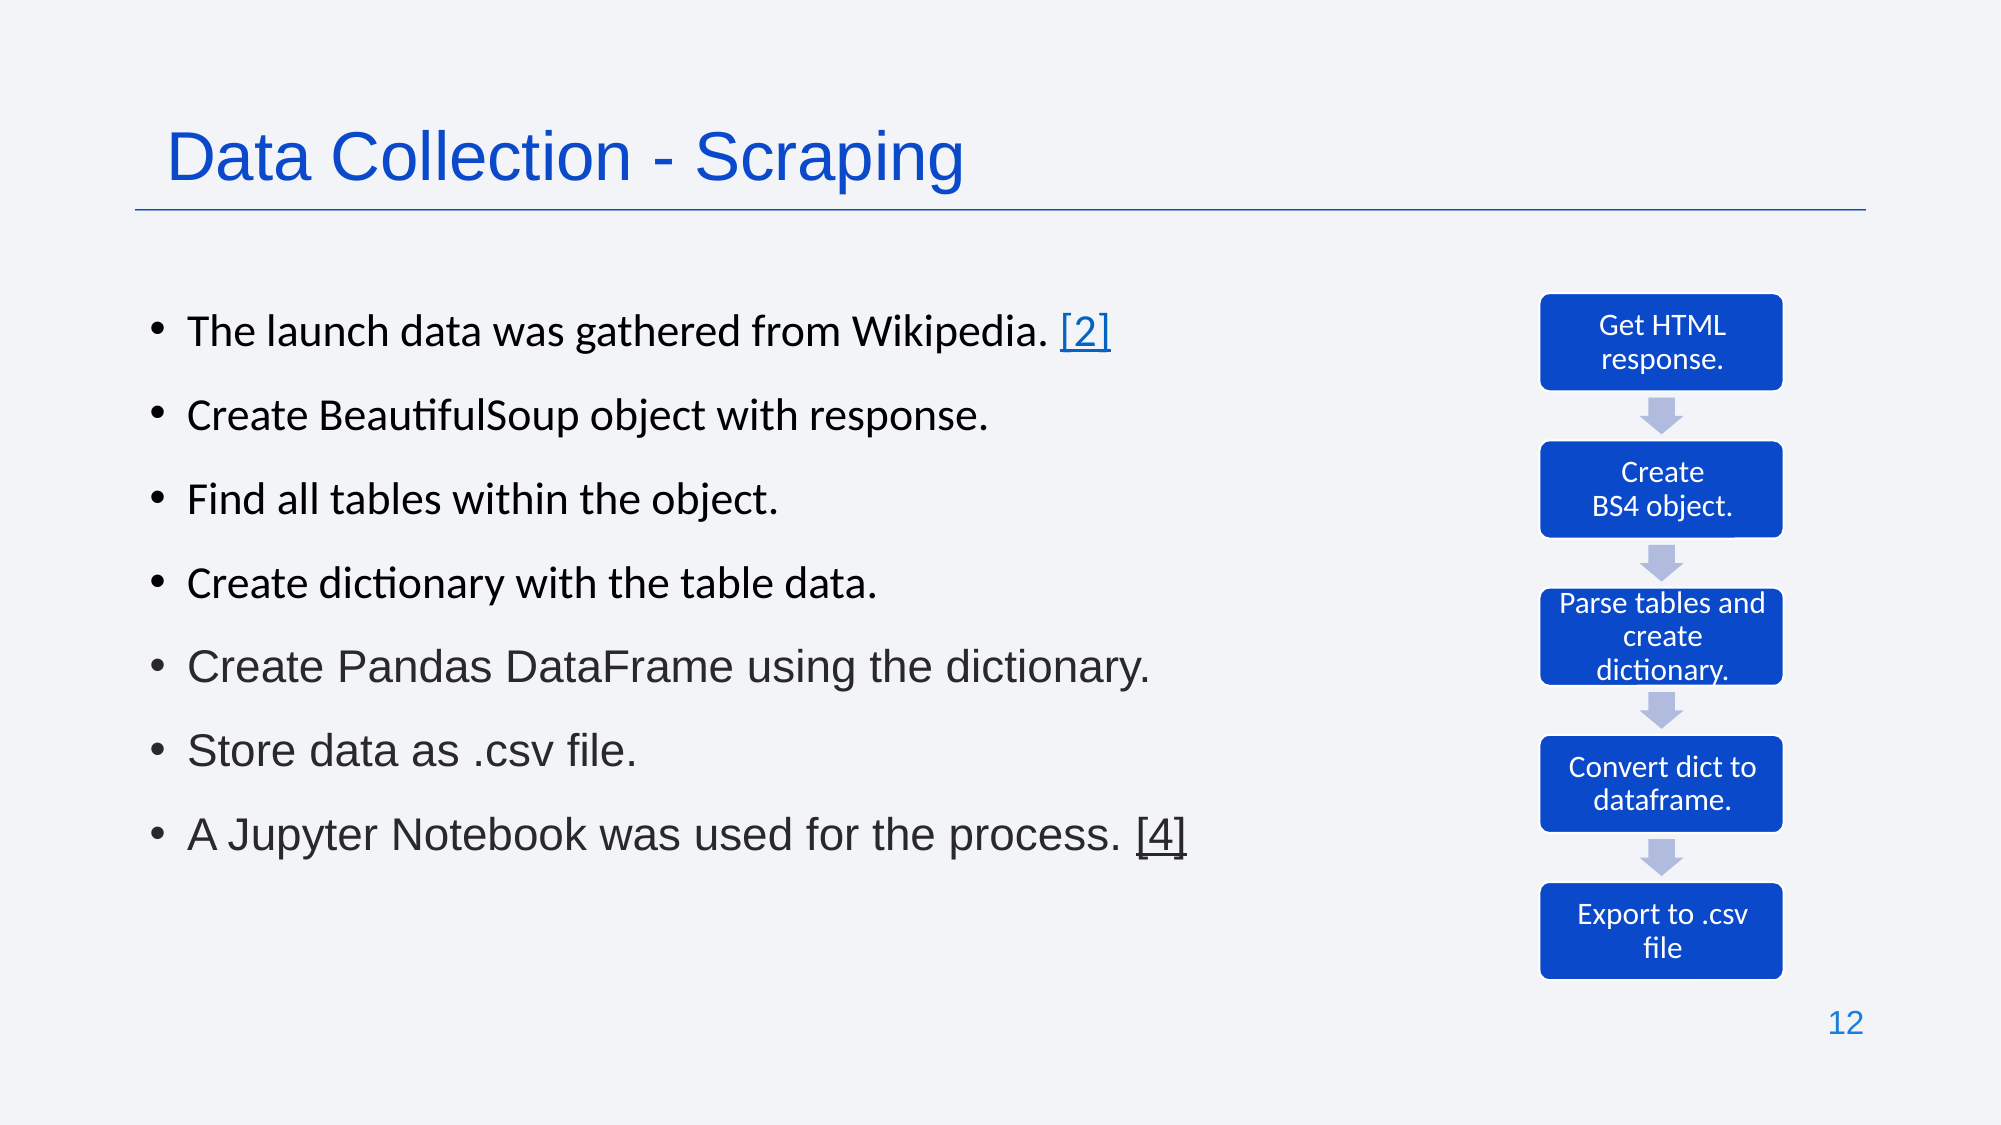

Data Collection - Scraping
The launch data was gathered from Wikipedia. [2]
Create BeautifulSoup object with response.
Find all tables within the object.
Create dictionary with the table data.
Create Pandas DataFrame using the dictionary.
Store data as .csv file.
A Jupyter Notebook was used for the process. [4]

Get HTML response.

Create BS4 object.

Parse tables and create dictionary.

Convert dict to dataframe.

Export to .csv file
12